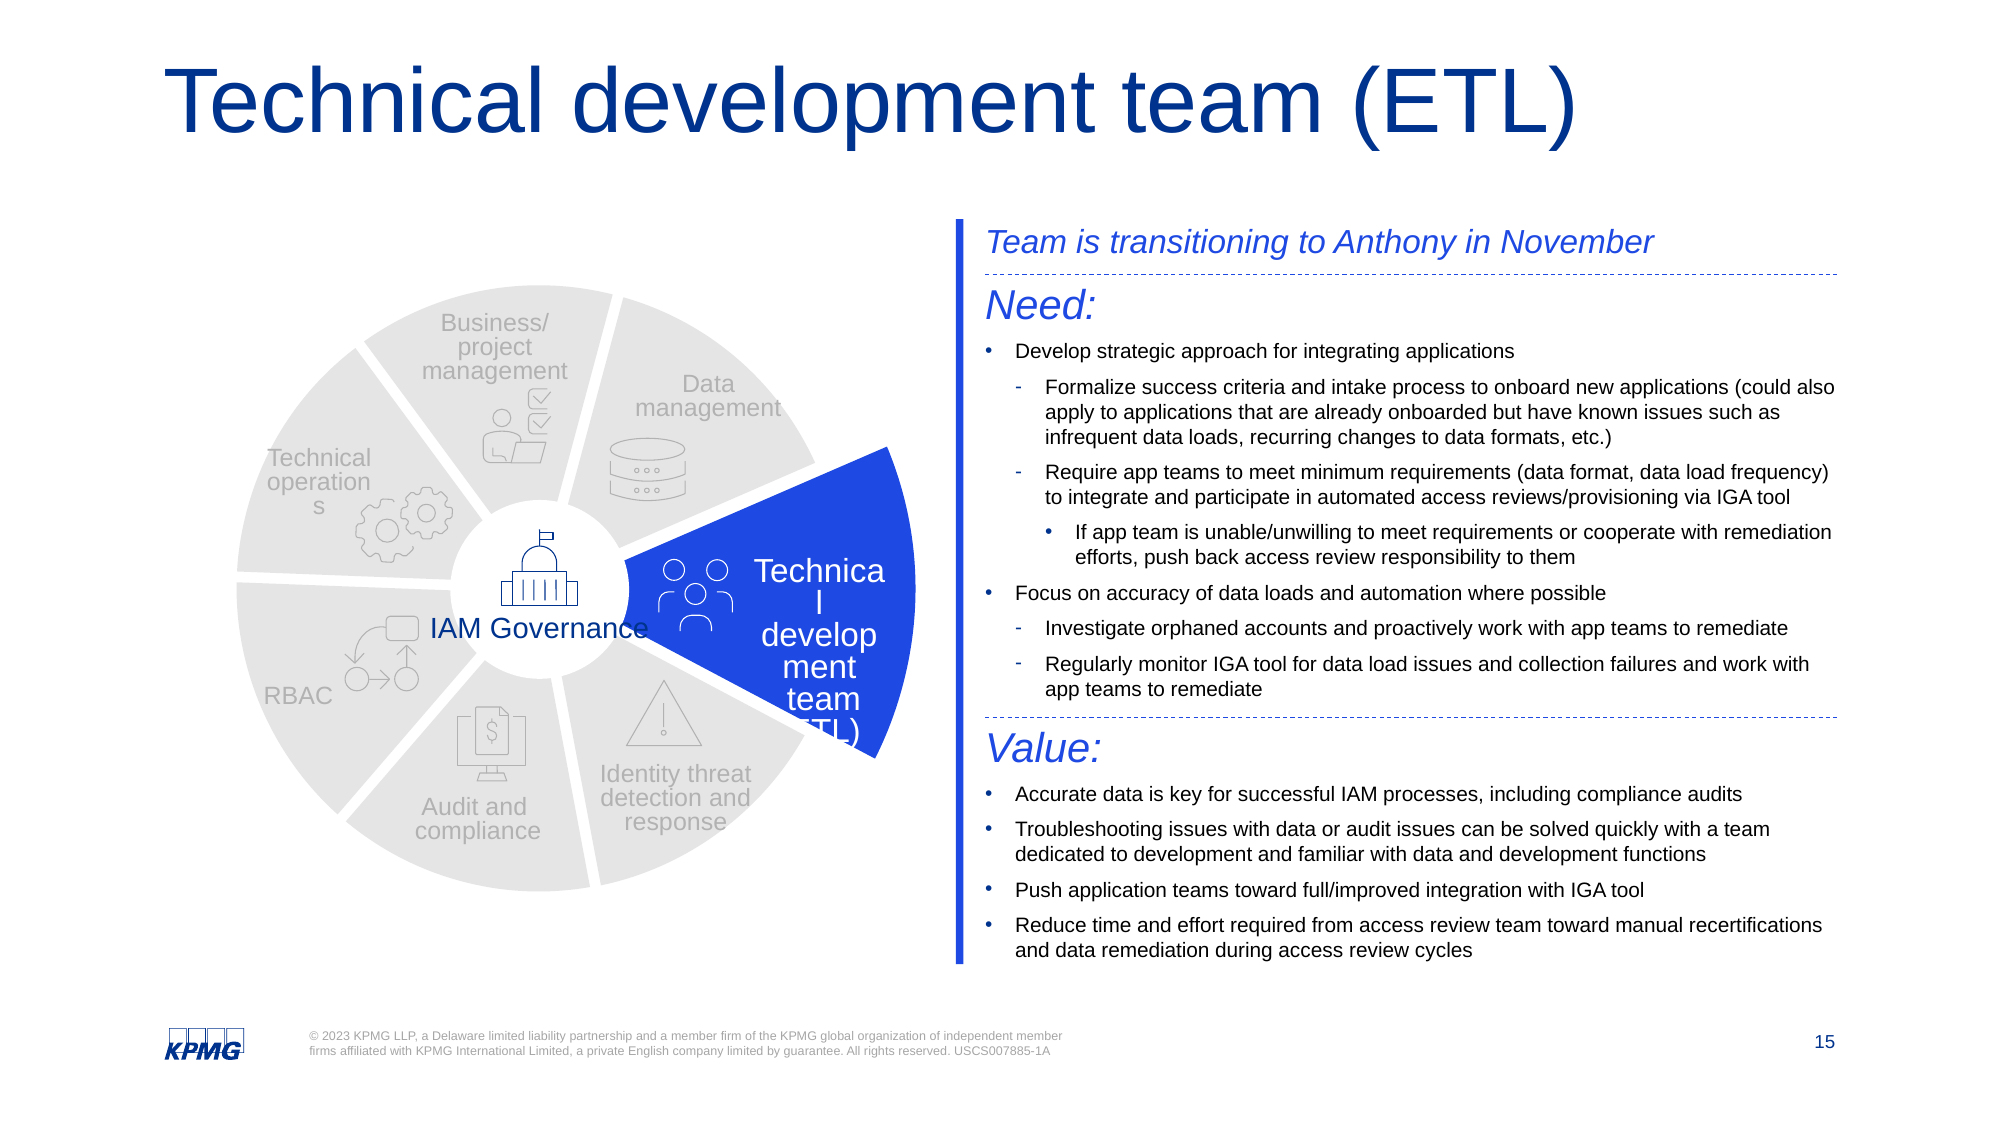

# Technical development team (ETL)

Team is transitioning to Anthony in November
Need:
Develop strategic approach for integrating applications
Formalize success criteria and intake process to onboard new applications (could also apply to applications that are already onboarded but have known issues such as infrequent data loads, recurring changes to data formats, etc.)
Require app teams to meet minimum requirements (data format, data load frequency) to integrate and participate in automated access reviews/provisioning via IGA tool
If app team is unable/unwilling to meet requirements or cooperate with remediation efforts, push back access review responsibility to them
Focus on accuracy of data loads and automation where possible
Investigate orphaned accounts and proactively work with app teams to remediate
Regularly monitor IGA tool for data load issues and collection failures and work with app teams to remediate
Value:
Accurate data is key for successful IAM processes, including compliance audits
Troubleshooting issues with data or audit issues can be solved quickly with a team dedicated to development and familiar with data and development functions
Push application teams toward full/improved integration with IGA tool
Reduce time and effort required from access review team toward manual recertifications and data remediation during access review cycles

Business/project management

Data
management

Technical operations

IAM Governance

Technical development
 team (ETL)

RBAC

Identity threat detection and response
Audit and
compliance